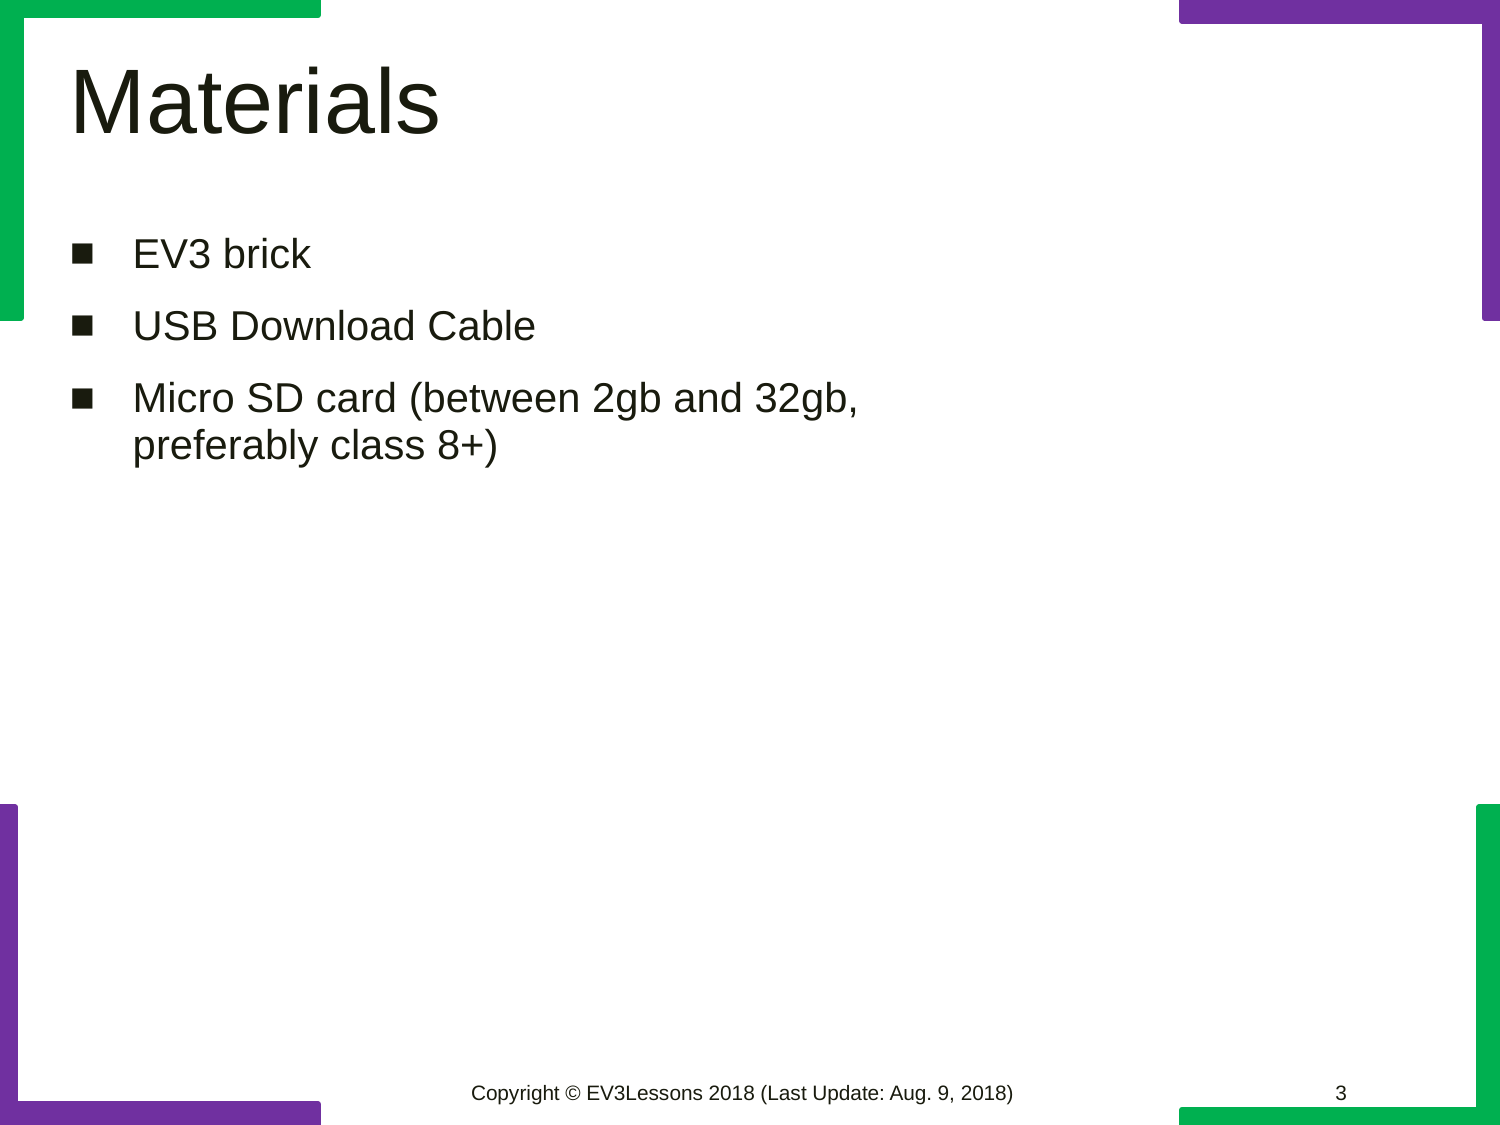

# Materials
EV3 brick
USB Download Cable
Micro SD card (between 2gb and 32gb, preferably class 8+)

Copyright © EV3Lessons 2018 (Last Update: Aug. 9, 2018)
3